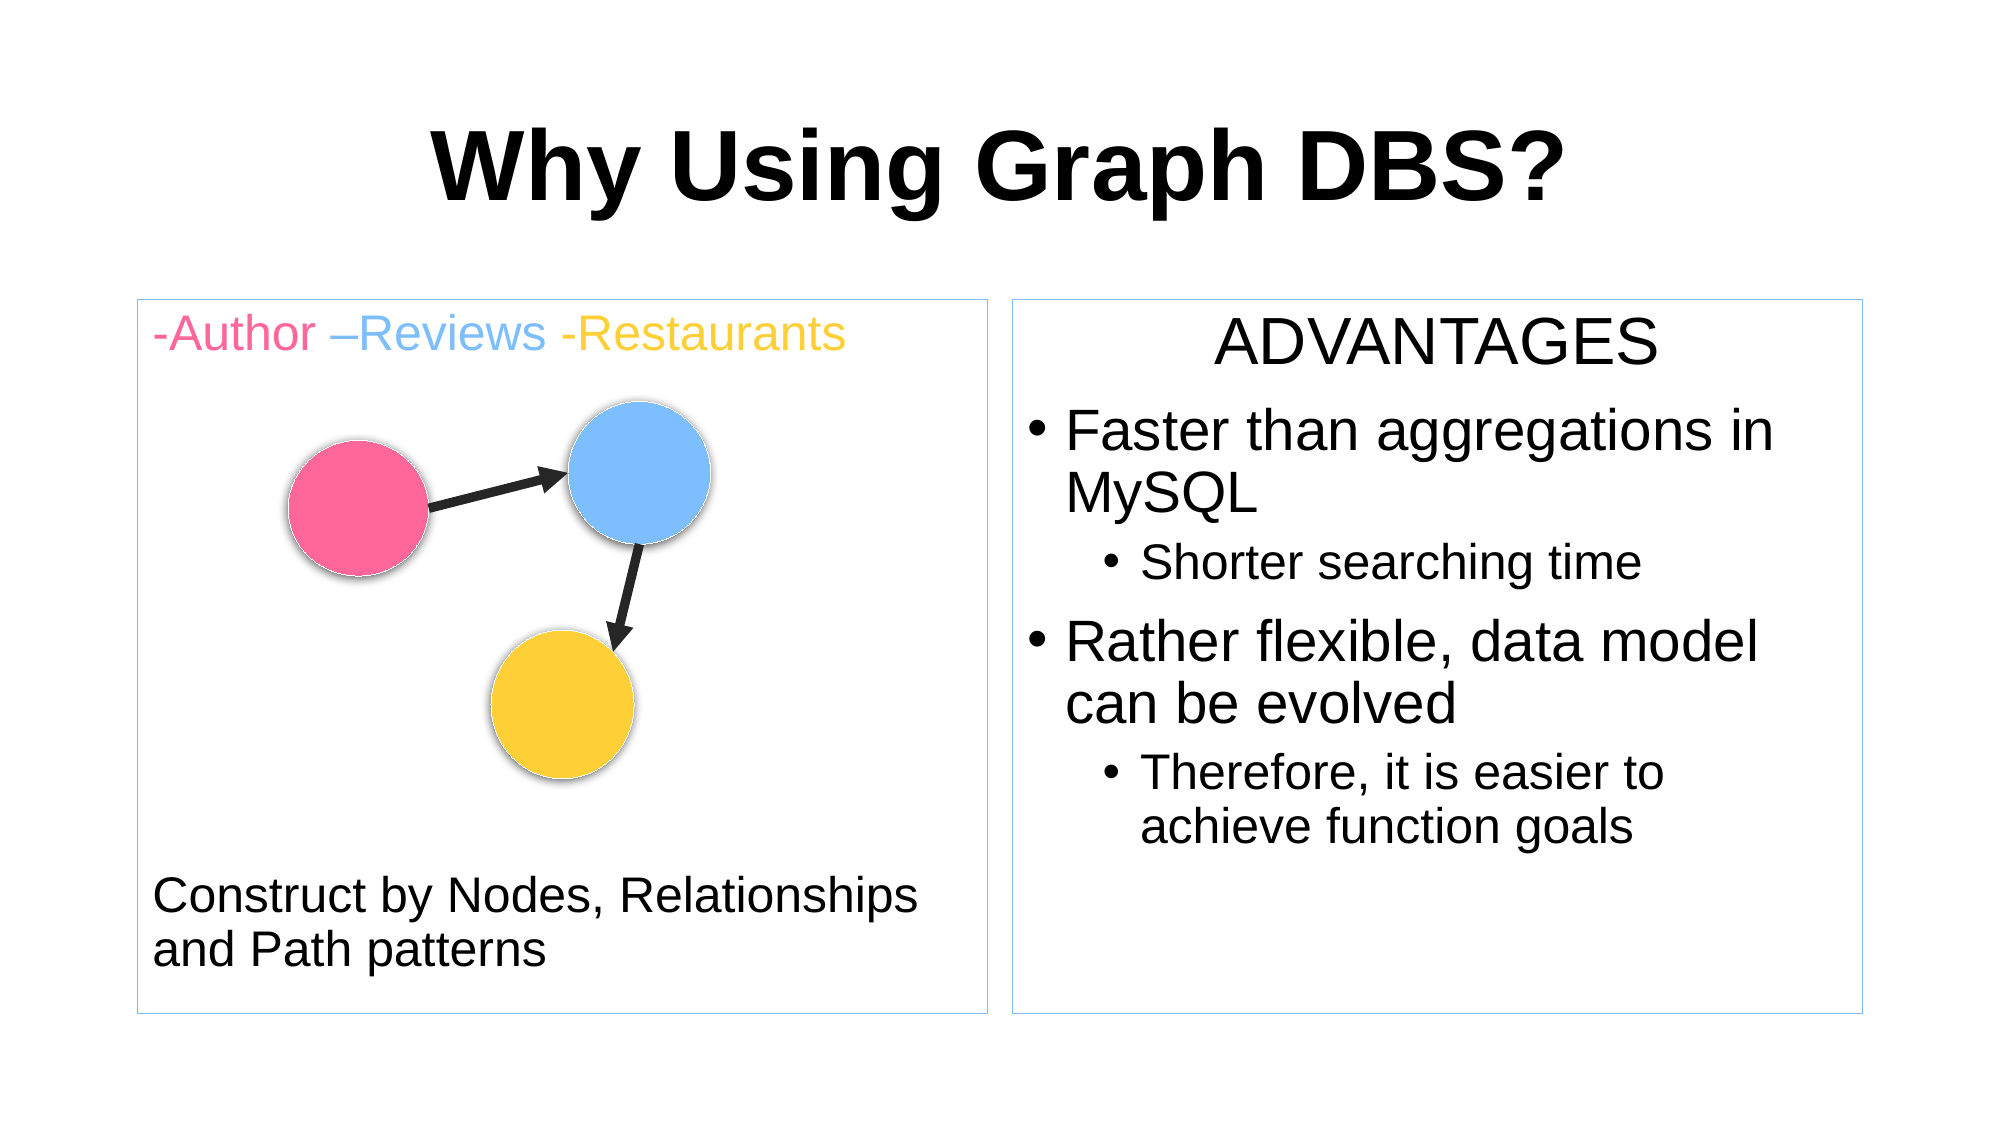

# Why Using Graph DBS?
-Author –Reviews -Restaurants

Construct by Nodes, Relationships and Path patterns
ADVANTAGES
Faster than aggregations in MySQL
Shorter searching time
Rather flexible, data model can be evolved
Therefore, it is easier to achieve function goals